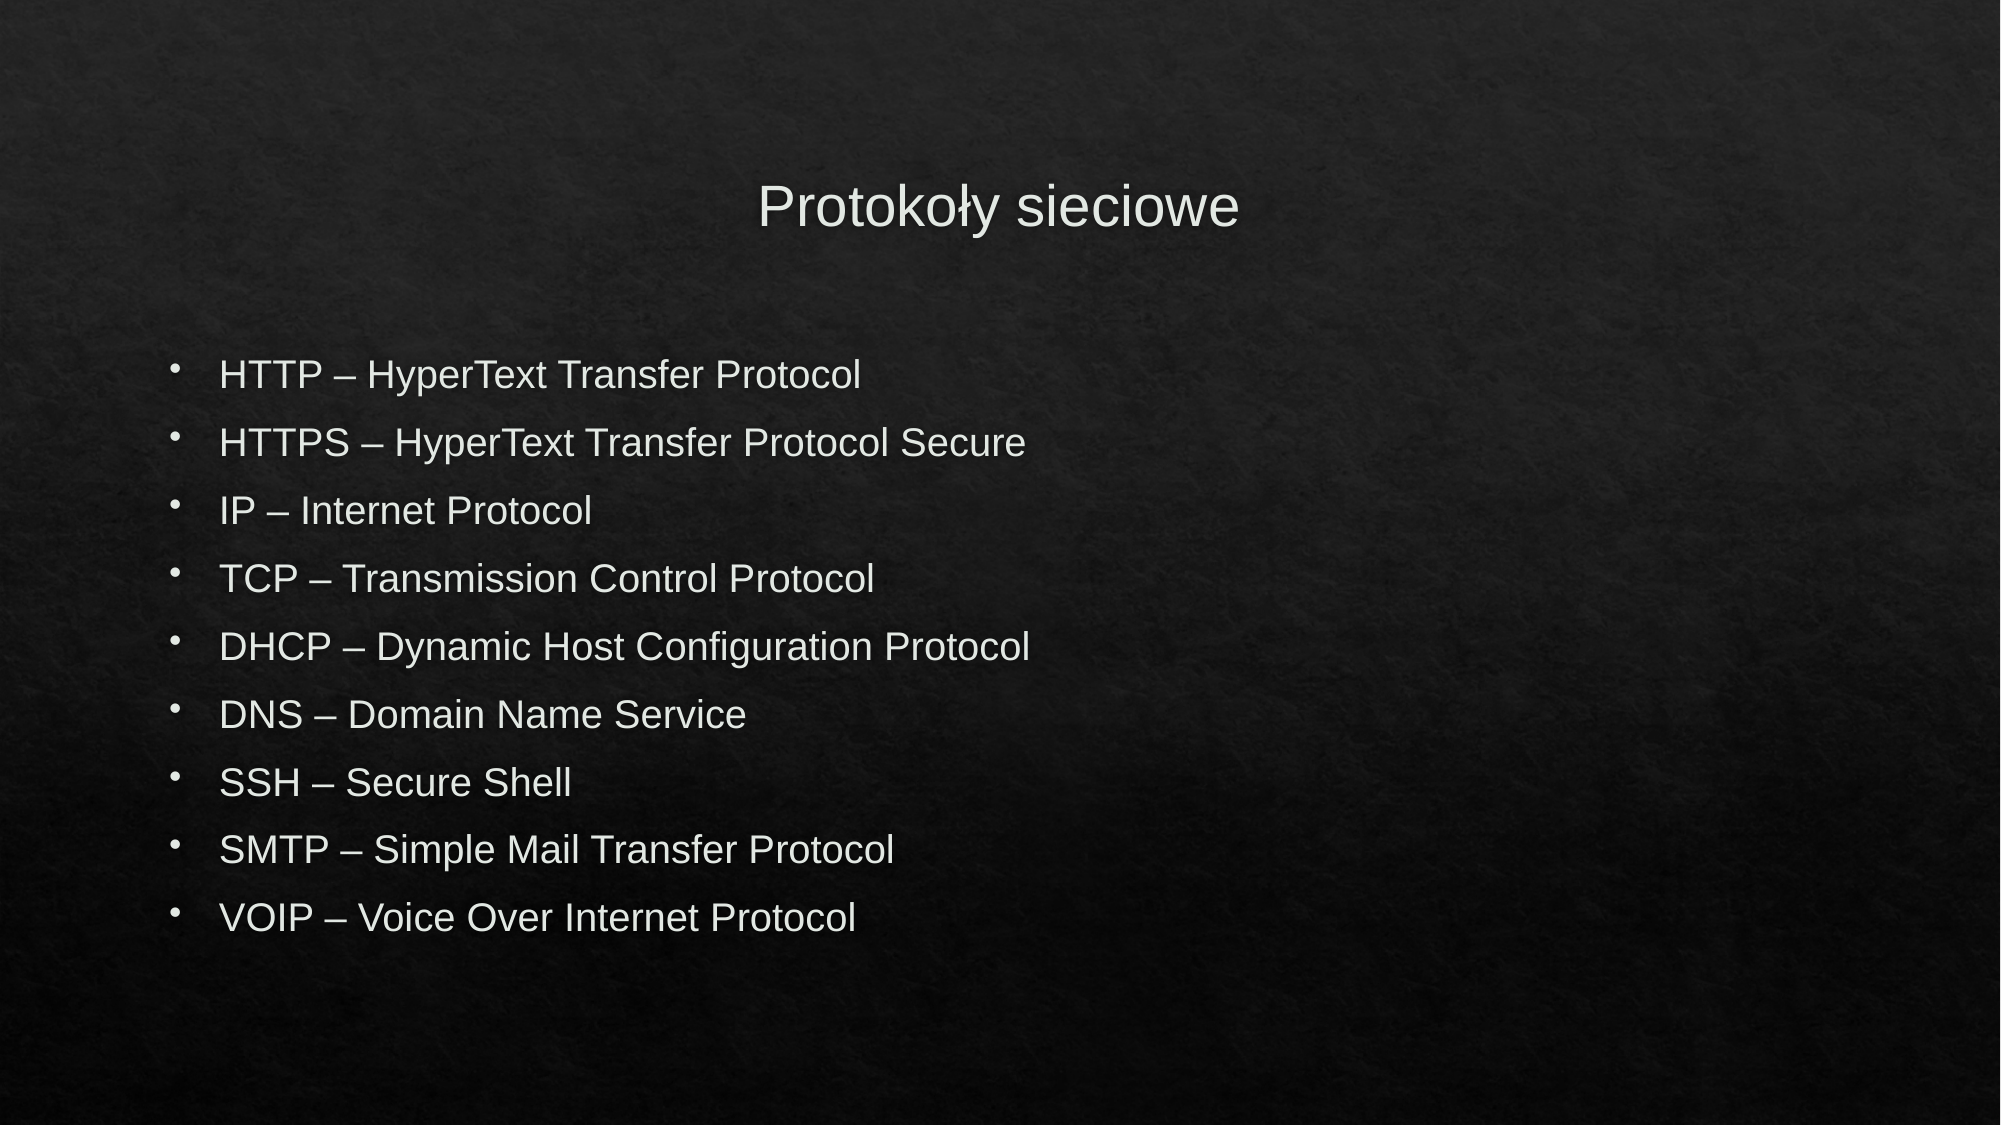

# Protokoły sieciowe
HTTP – HyperText Transfer Protocol
HTTPS – HyperText Transfer Protocol Secure
IP – Internet Protocol
TCP – Transmission Control Protocol
DHCP – Dynamic Host Configuration Protocol
DNS – Domain Name Service
SSH – Secure Shell
SMTP – Simple Mail Transfer Protocol
VOIP – Voice Over Internet Protocol